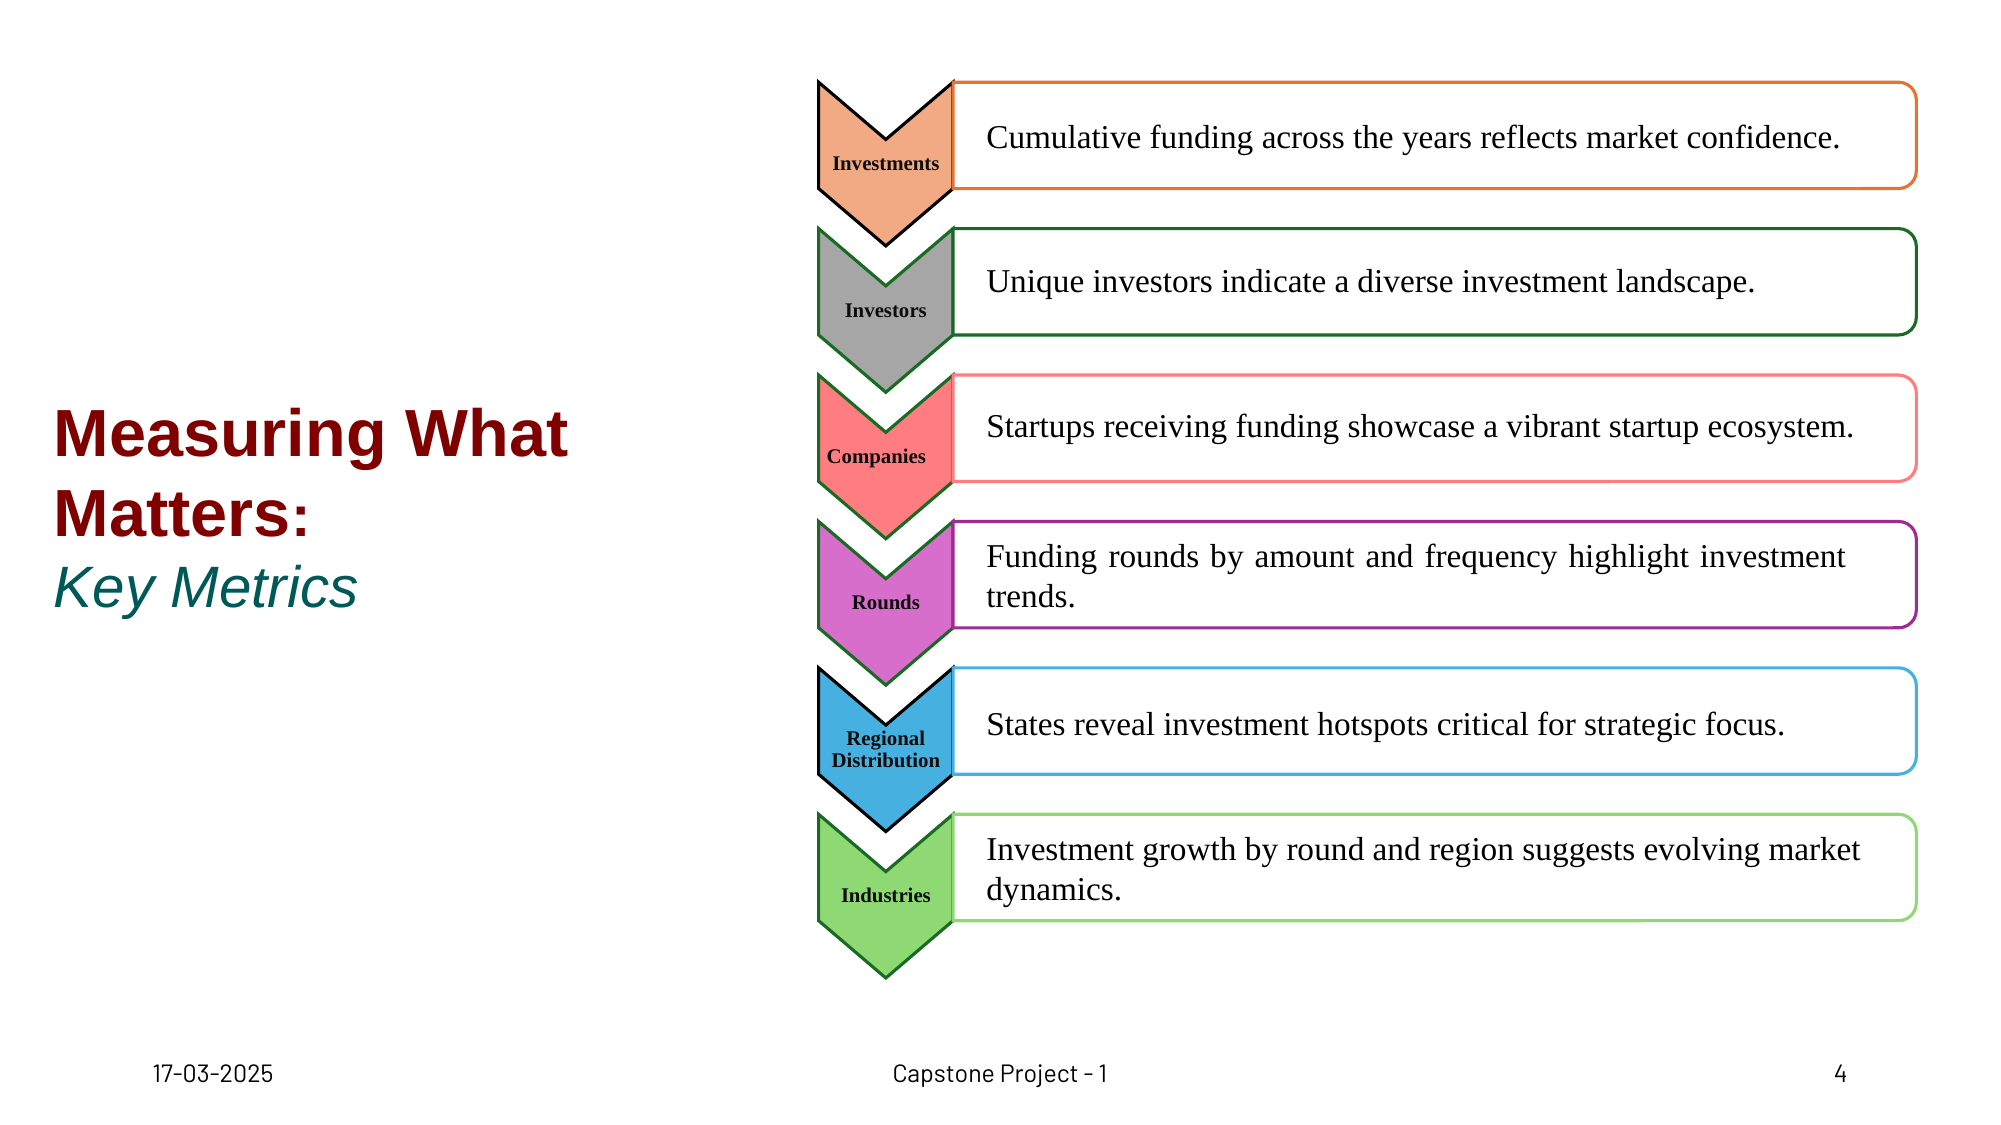

Investments

Investors

Companies
Rounds
Regional Distribution
Industries
Cumulative funding across the years reflects market confidence.
Unique investors indicate a diverse investment landscape.
Measuring What Matters:
Key Metrics
Startups receiving funding showcase a vibrant startup ecosystem.
Funding rounds by amount and frequency highlight investment trends.
States reveal investment hotspots critical for strategic focus.
Investment growth by round and region suggests evolving market dynamics.
17-03-2025
Capstone Project - 1
4